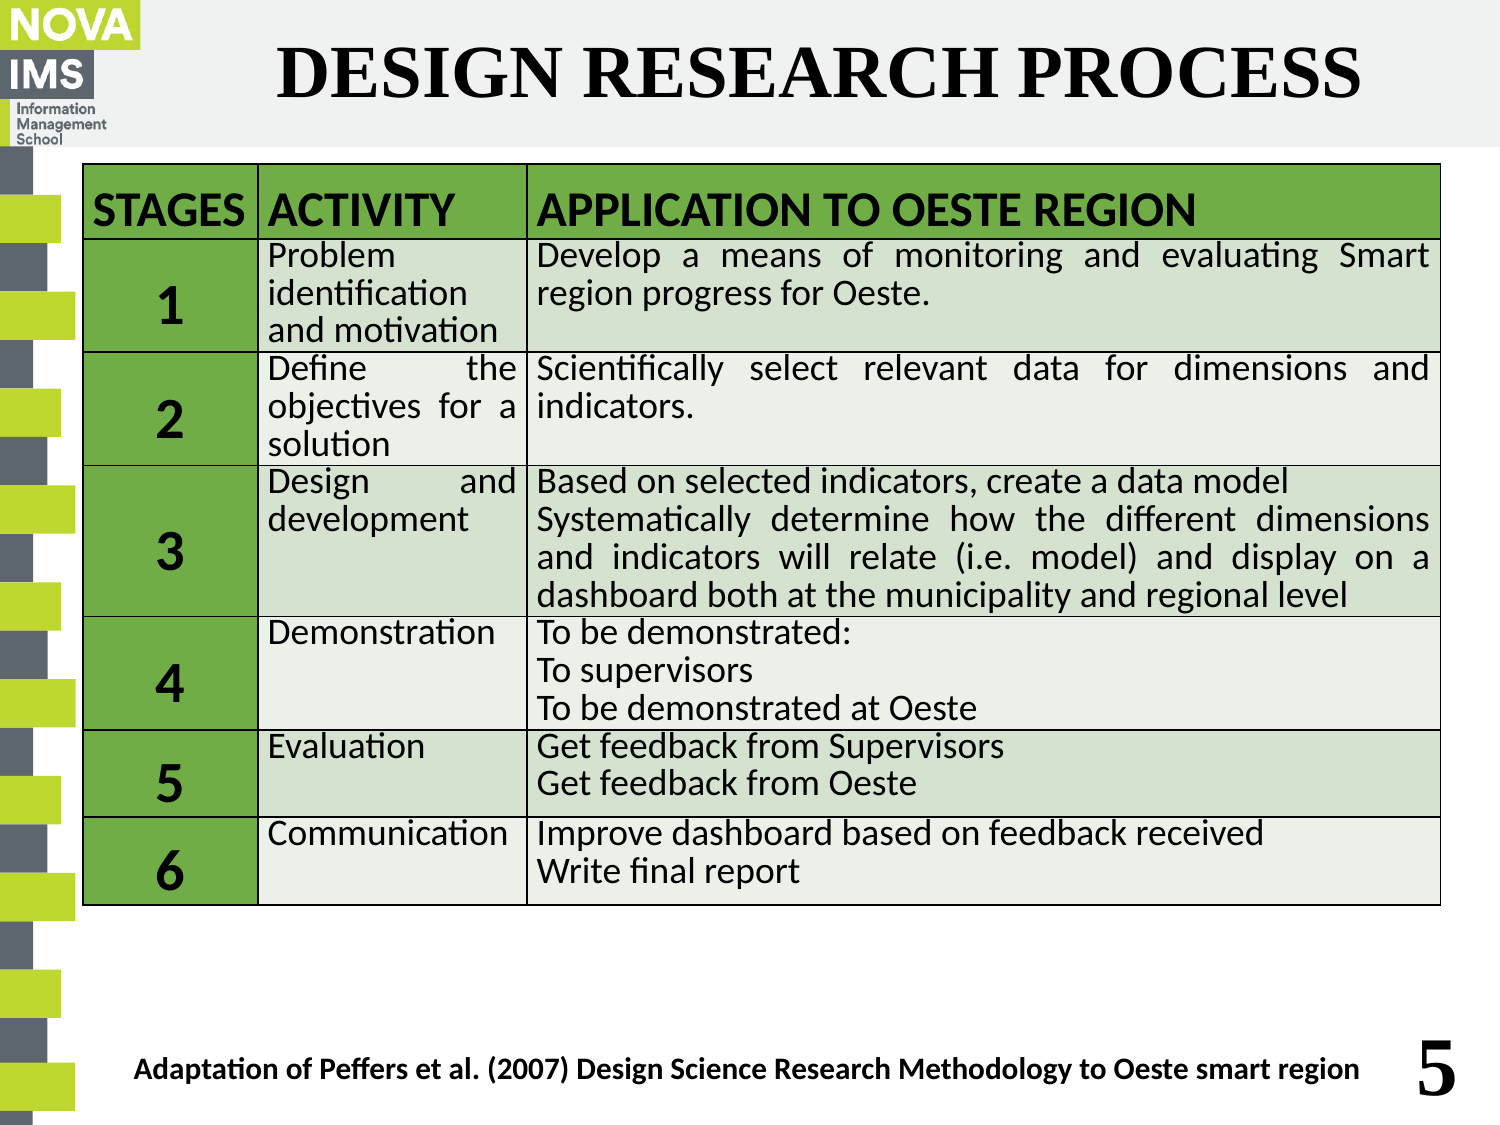

# DESIGN RESEARCH PROCESS
| STAGES | ACTIVITY | APPLICATION TO OESTE REGION |
| --- | --- | --- |
| 1 | Problem identification and motivation | Develop a means of monitoring and evaluating Smart region progress for Oeste. |
| 2 | Define the objectives for a solution | Scientifically select relevant data for dimensions and indicators. |
| 3 | Design and development | Based on selected indicators, create a data model Systematically determine how the different dimensions and indicators will relate (i.e. model) and display on a dashboard both at the municipality and regional level |
| 4 | Demonstration | To be demonstrated: To supervisors To be demonstrated at Oeste |
| 5 | Evaluation | Get feedback from Supervisors Get feedback from Oeste |
| 6 | Communication | Improve dashboard based on feedback received Write final report |
5
 Adaptation of Peffers et al. (2007) Design Science Research Methodology to Oeste smart region